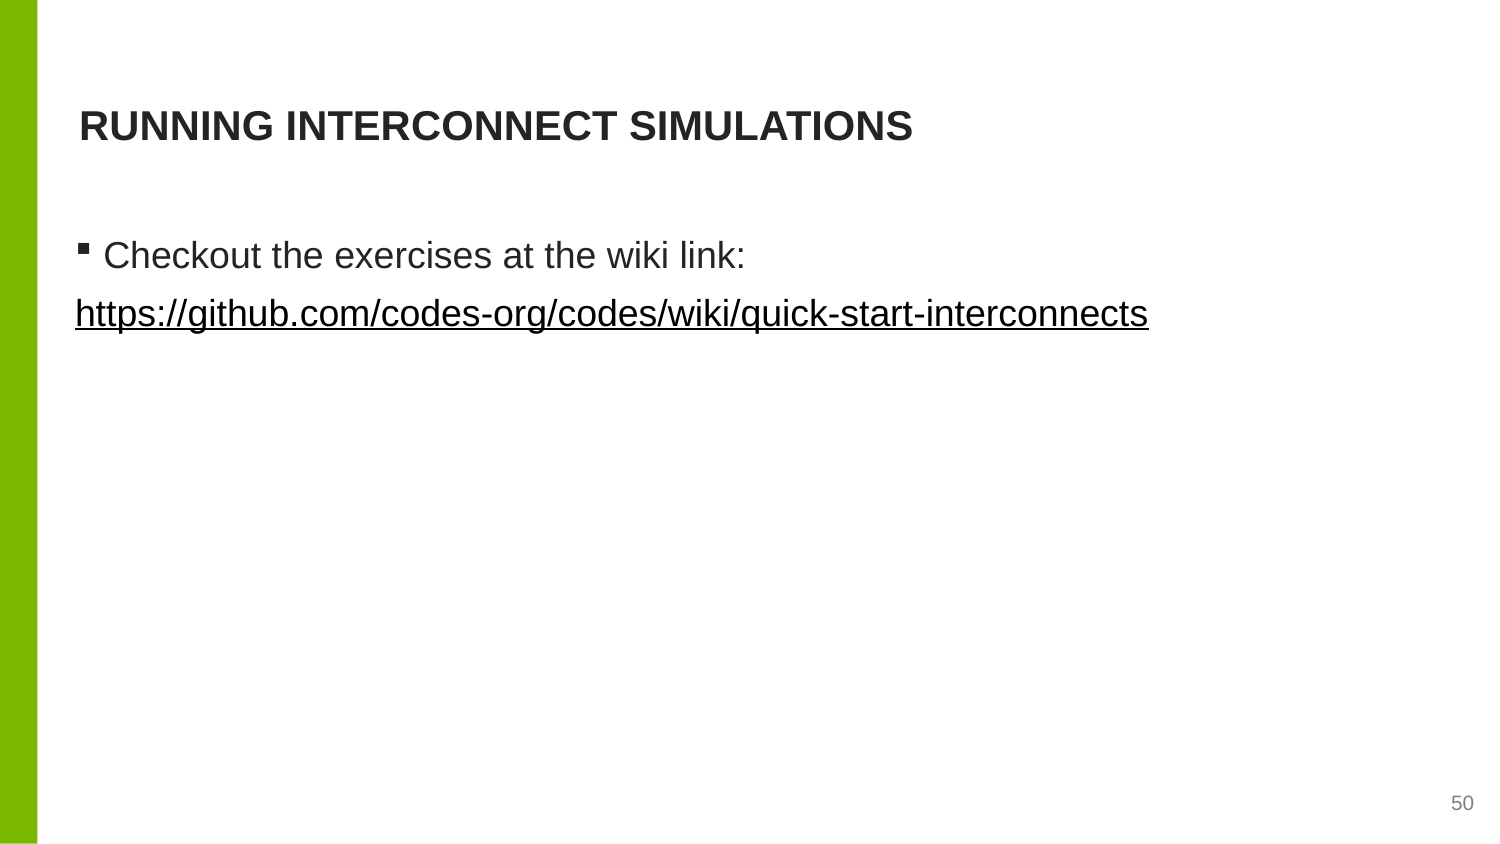

# Running interconnect simulations

Checkout the exercises at the wiki link:
https://github.com/codes-org/codes/wiki/quick-start-interconnects

50